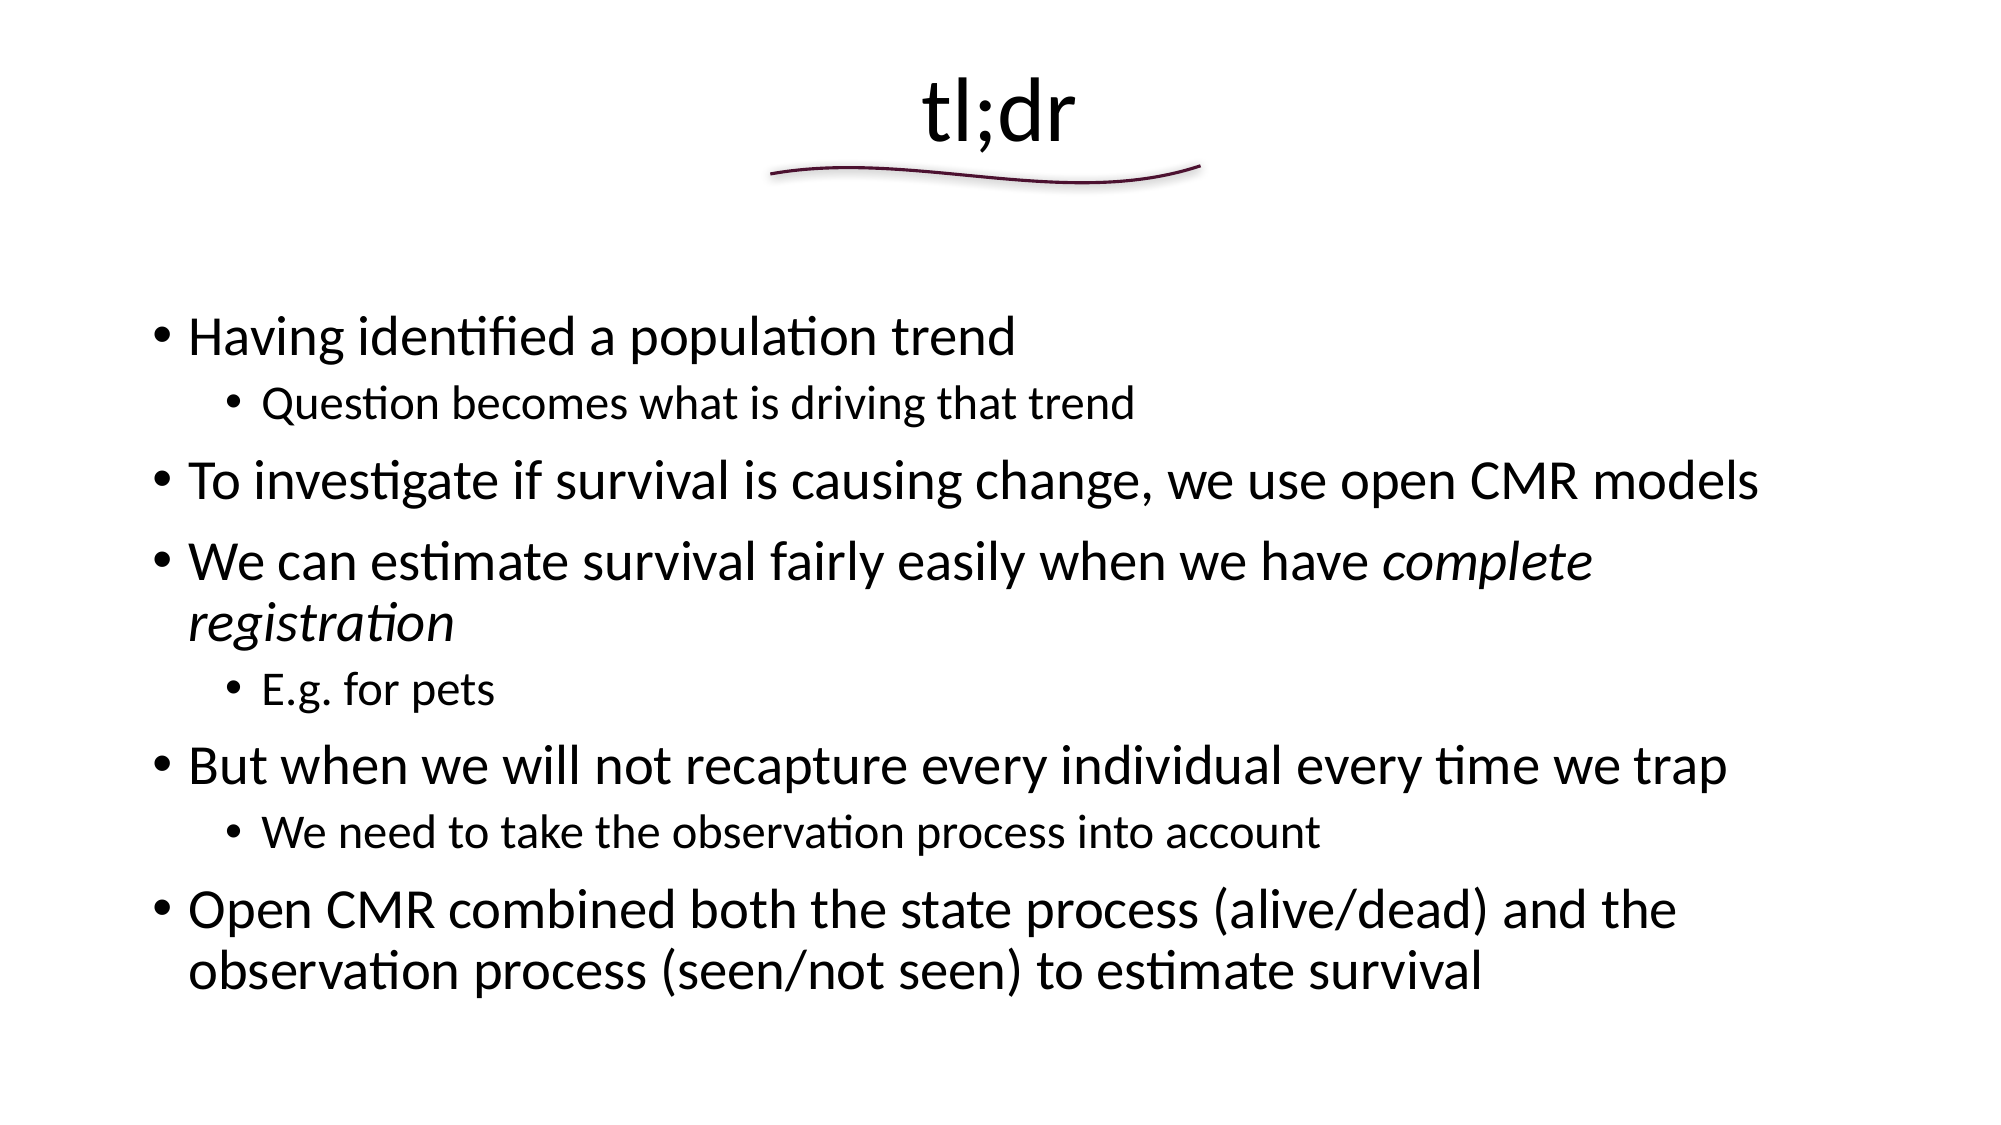

# tl;dr

Having identified a population trend
Question becomes what is driving that trend
To investigate if survival is causing change, we use open CMR models
We can estimate survival fairly easily when we have complete registration
E.g. for pets
But when we will not recapture every individual every time we trap
We need to take the observation process into account
Open CMR combined both the state process (alive/dead) and the observation process (seen/not seen) to estimate survival